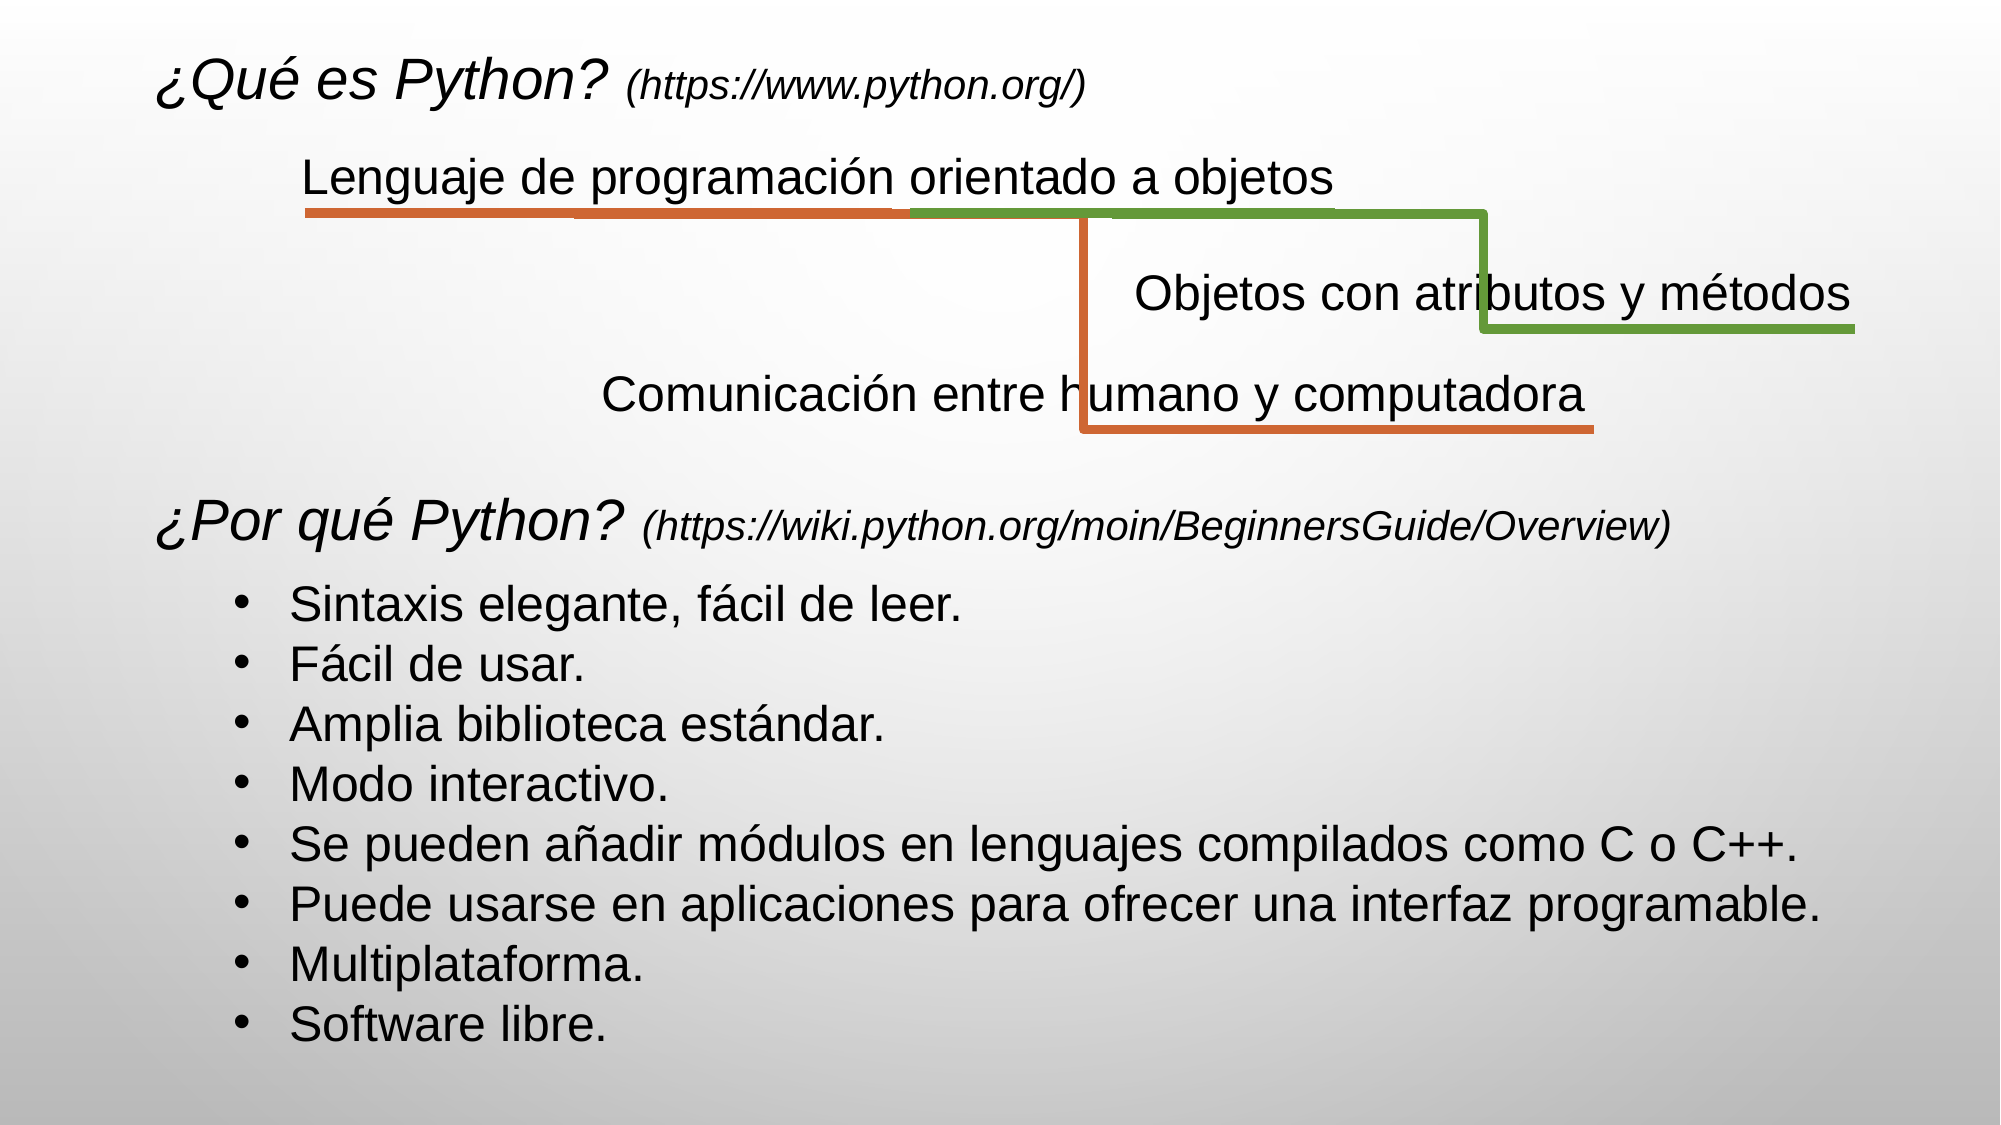

¿Qué es Python? (https://www.python.org/)
Lenguaje de programación orientado a objetos
Objetos con atributos y métodos
Comunicación entre humano y computadora
¿Por qué Python? (https://wiki.python.org/moin/BeginnersGuide/Overview)
Sintaxis elegante, fácil de leer.
Fácil de usar.
Amplia biblioteca estándar.
Modo interactivo.
Se pueden añadir módulos en lenguajes compilados como C o C++.
Puede usarse en aplicaciones para ofrecer una interfaz programable.
Multiplataforma.
Software libre.